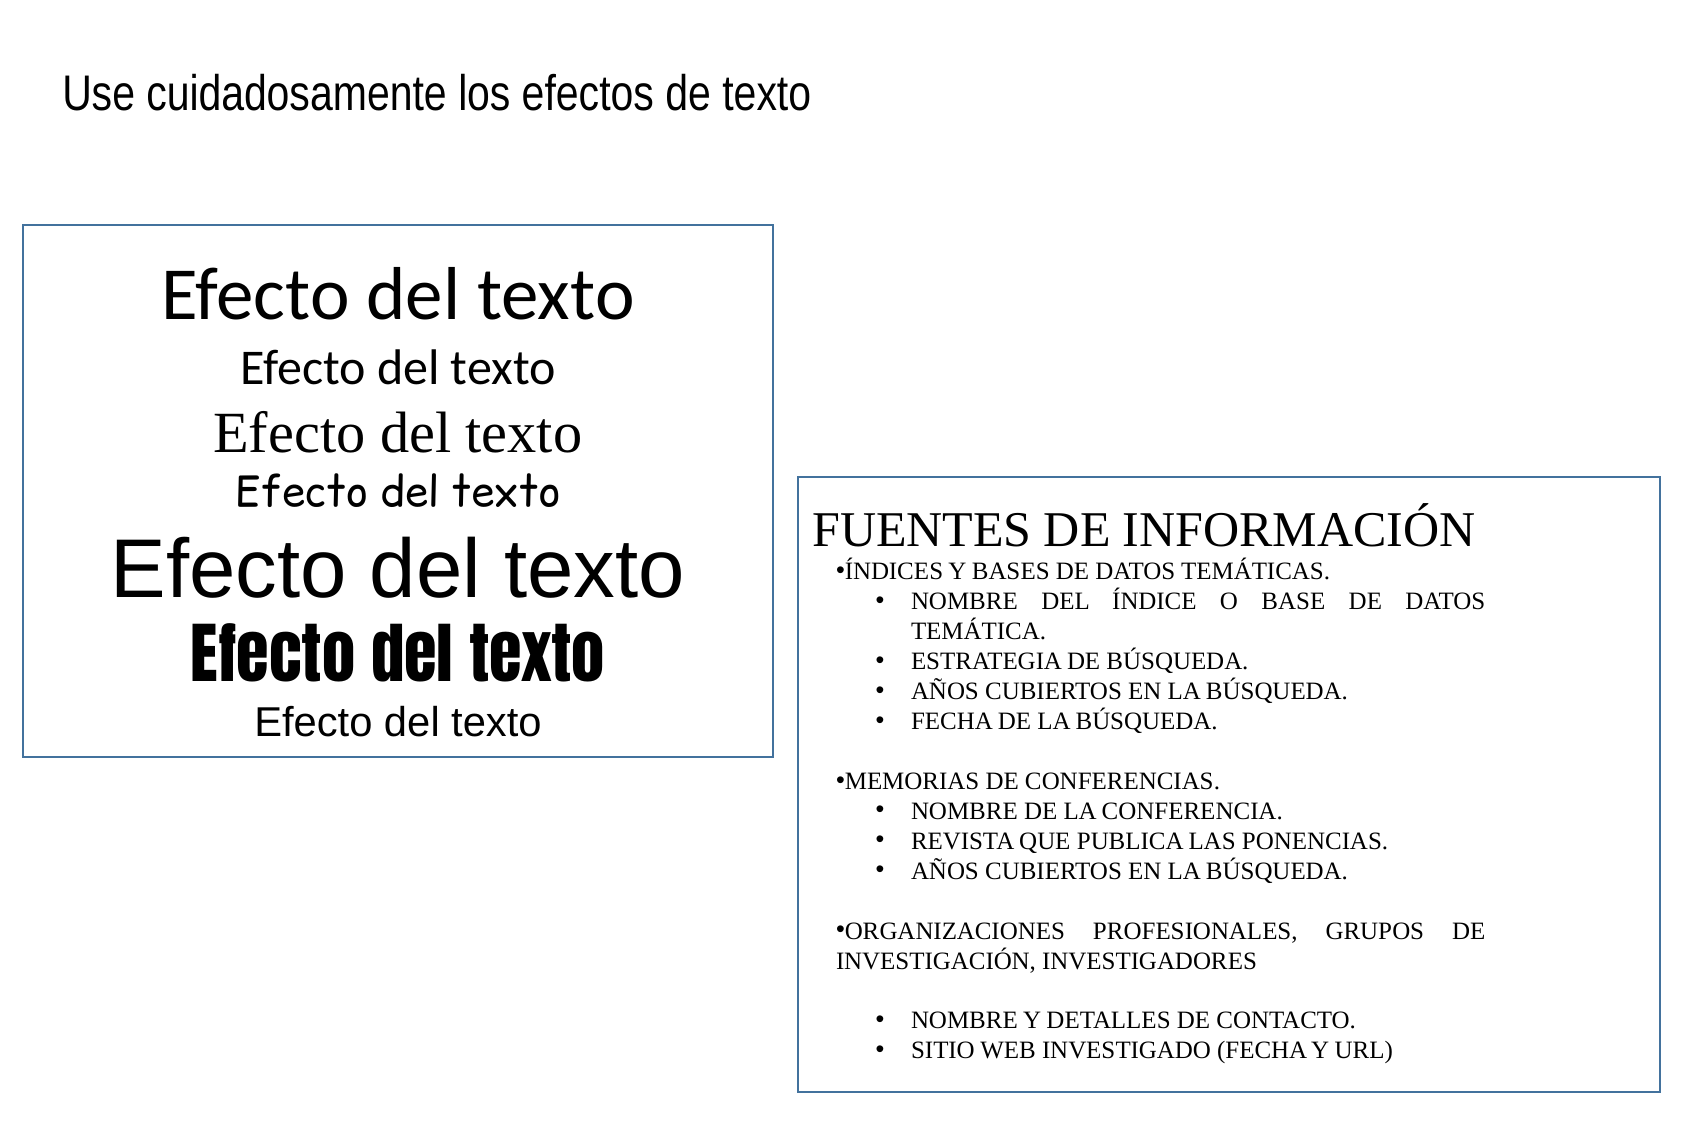

# Use cuidadosamente los efectos de texto

Efecto del texto
Efecto del texto
Efecto del texto
Efecto del texto
Efecto del texto
Efecto del texto
Efecto del texto

Fuentes de Información
Índices y bases de datos temáticas.
Nombre del índice o base de datos temática.
Estrategia de búsqueda.
Años cubiertos en la búsqueda.
Fecha de la búsqueda.

Memorias de conferencias.
Nombre de la conferencia.
Revista que publica las ponencias.
Años cubiertos en la búsqueda.

Organizaciones profesionales, grupos de investigación, investigadores

Nombre y detalles de contacto.
Sitio web investigado (fecha y url)